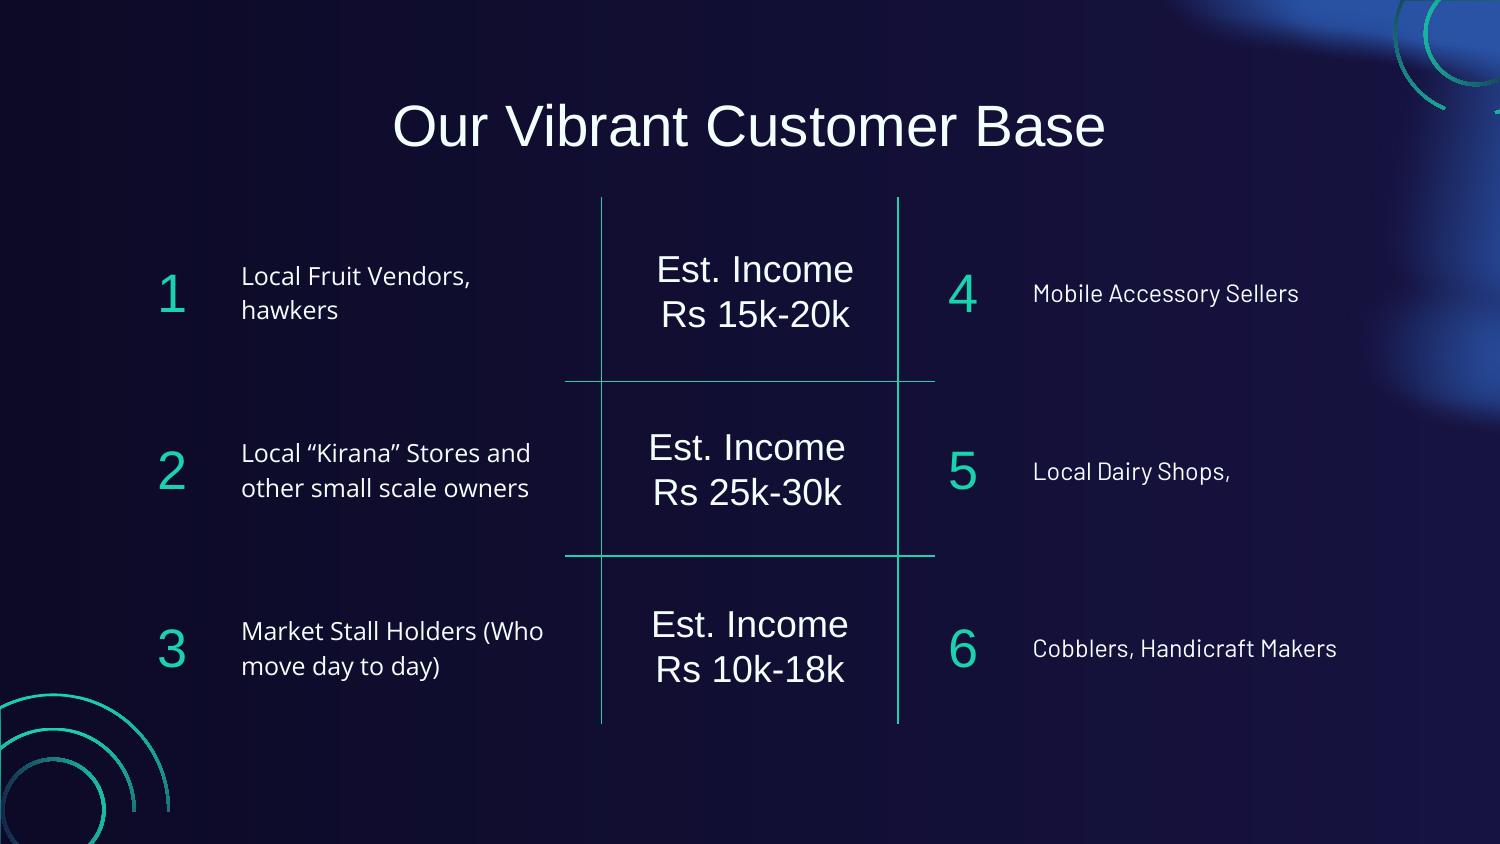

# Our Vibrant Customer Base
Local Fruit Vendors, hawkers
Est. Income
Rs 15k-20k
Mobile Accessory Sellers
1
4
Est. Income
Rs 25k-30k
2
Local “Kirana” Stores and other small scale owners
5
Local Dairy Shops,
Est. Income
Rs 10k-18k
3
Market Stall Holders (Who move day to day)
6
Cobblers, Handicraft Makers